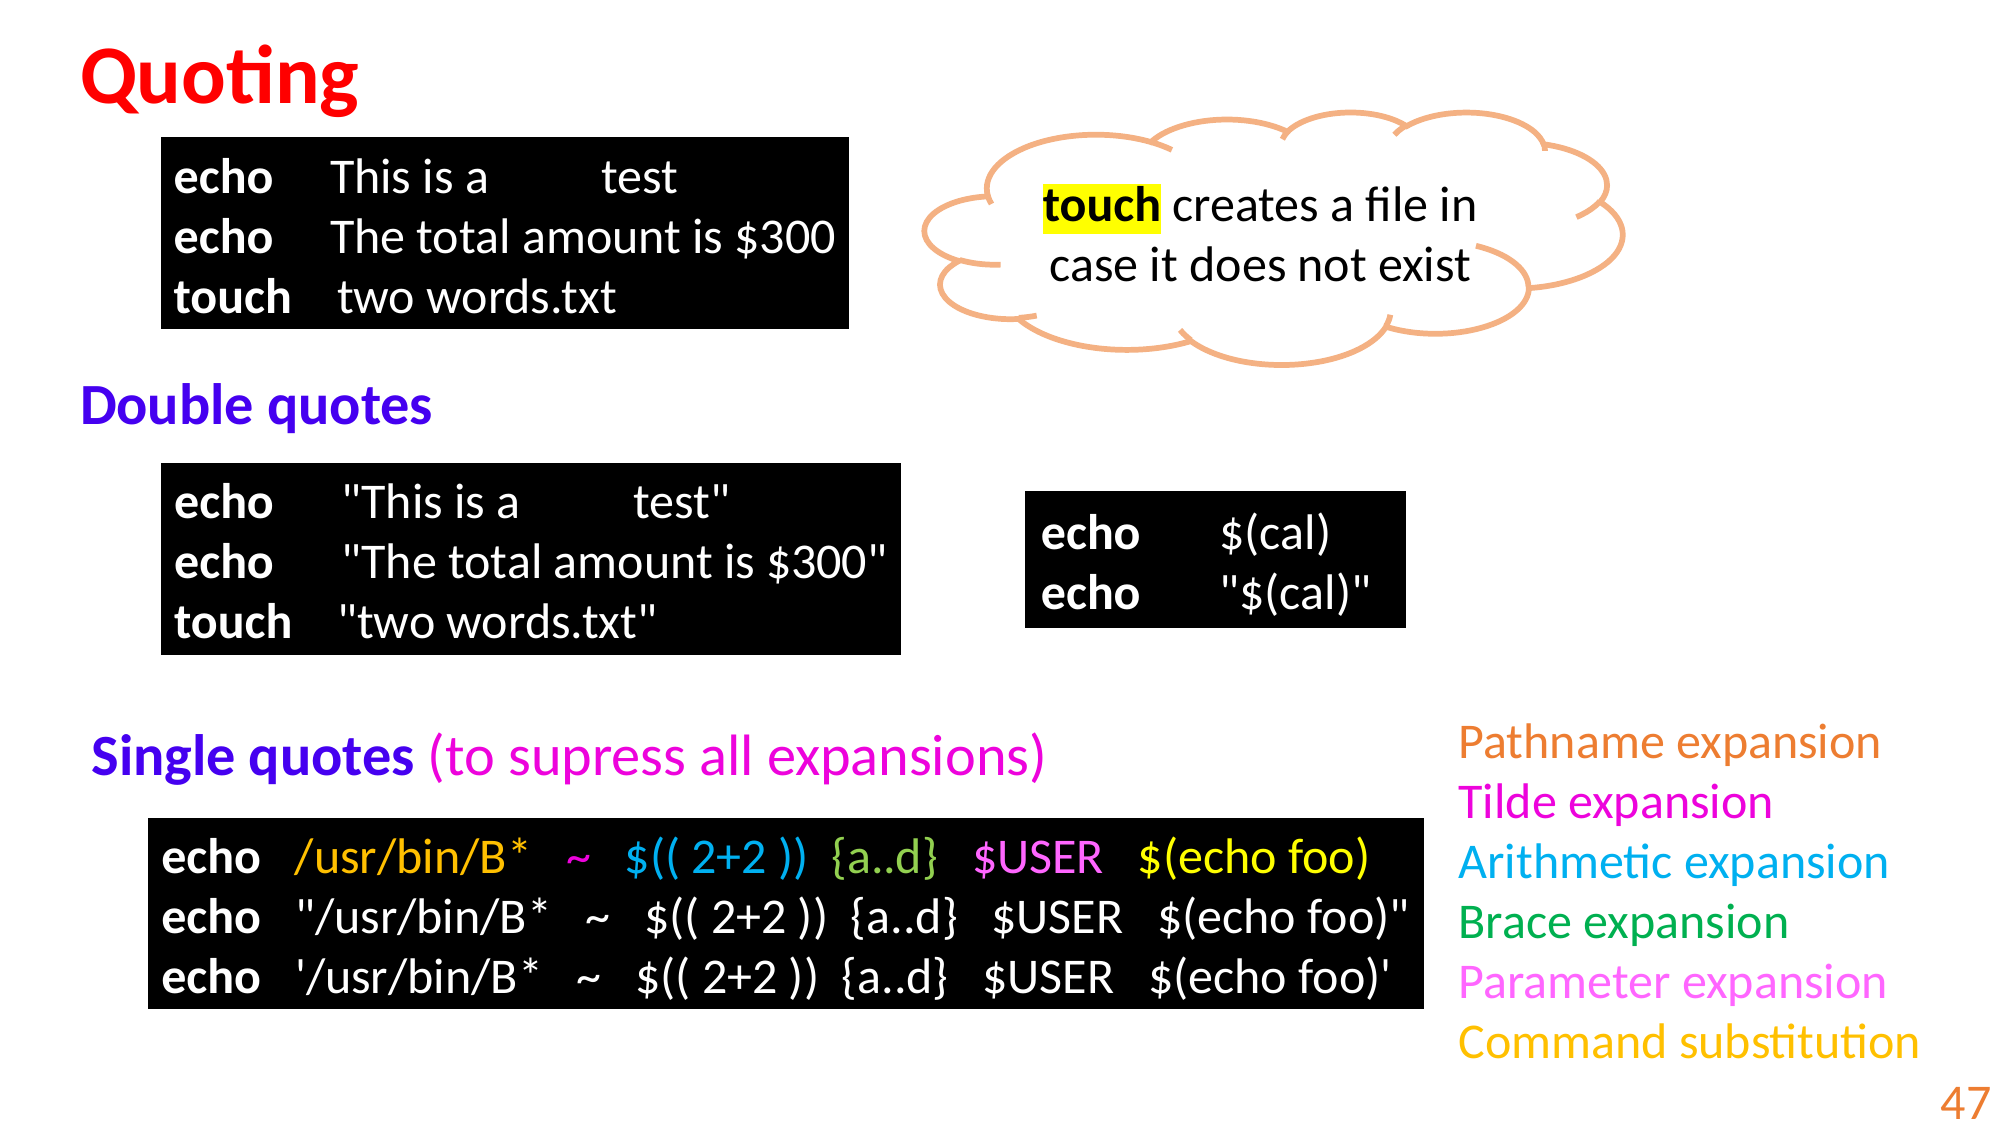

Quoting

echo     This is a          test
echo     The total amount is $300
touch    two words.txt
touch creates a file in case it does not exist
Double quotes
echo      "This is a          test"
echo      "The total amount is $300"
touch    "two words.txt"
echo       $(cal)
echo       "$(cal)"
Pathname expansion
Tilde expansion
Arithmetic expansion
Brace expansion
Parameter expansion
Command substitution
Single quotes (to supress all expansions)
echo   /usr/bin/B*   ~   $(( 2+2 ))  {a..d}   $USER   $(echo foo)
echo   "/usr/bin/B*   ~   $(( 2+2 ))  {a..d}   $USER   $(echo foo)"
echo   '/usr/bin/B*   ~   $(( 2+2 ))  {a..d}   $USER   $(echo foo)'
47